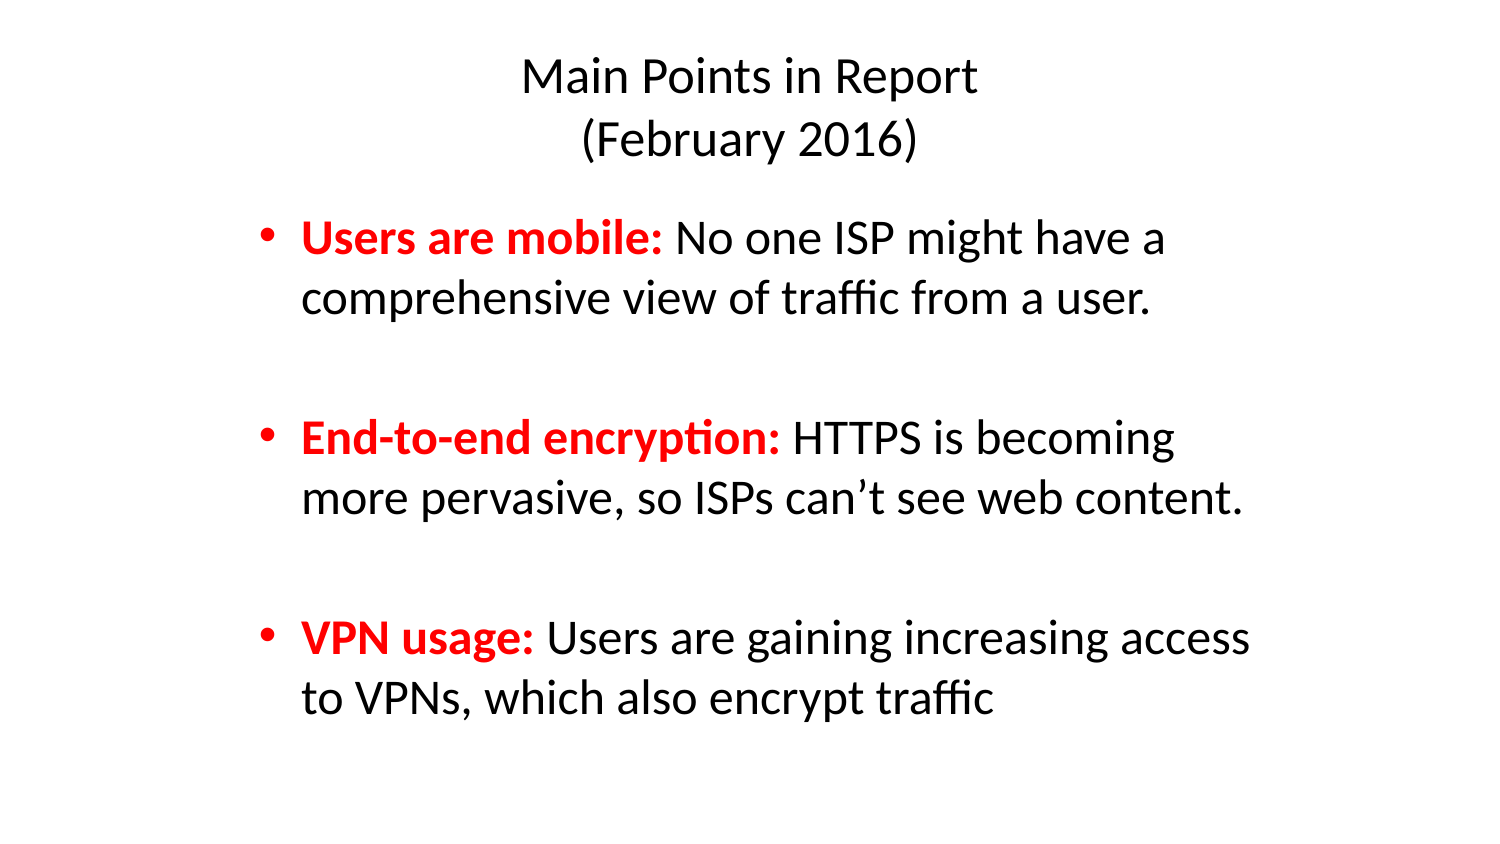

# Main Points in Report (February 2016)
Users are mobile: No one ISP might have a comprehensive view of traffic from a user.

End-to-end encryption: HTTPS is becoming more pervasive, so ISPs can’t see web content.

VPN usage: Users are gaining increasing access to VPNs, which also encrypt traffic